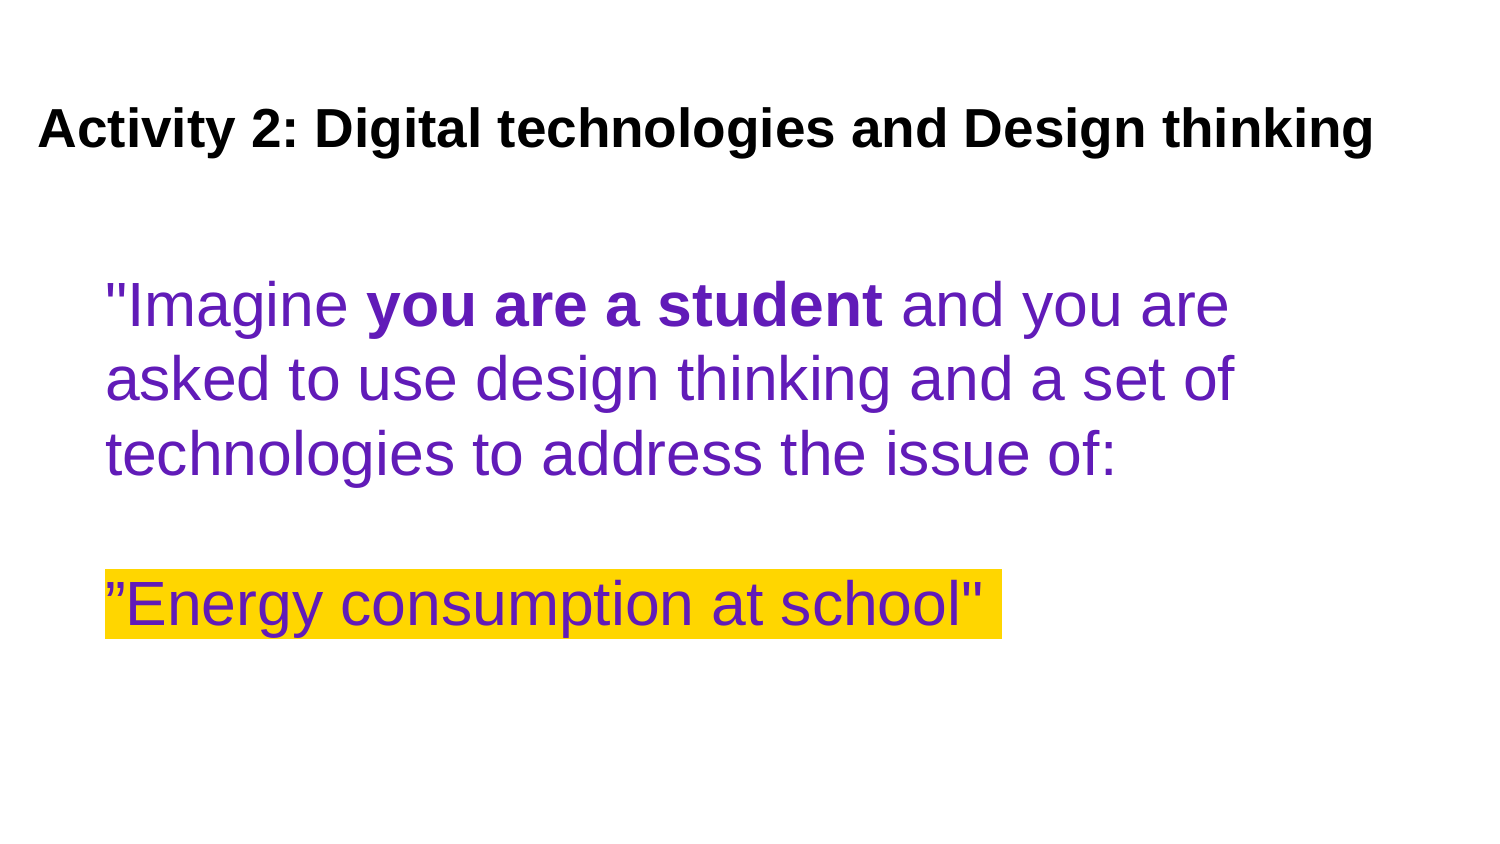

# Activity 2: Digital technologies and Design thinking
"Imagine you are a student and you are asked to use design thinking and a set of technologies to address the issue of:

”Energy consumption at school"